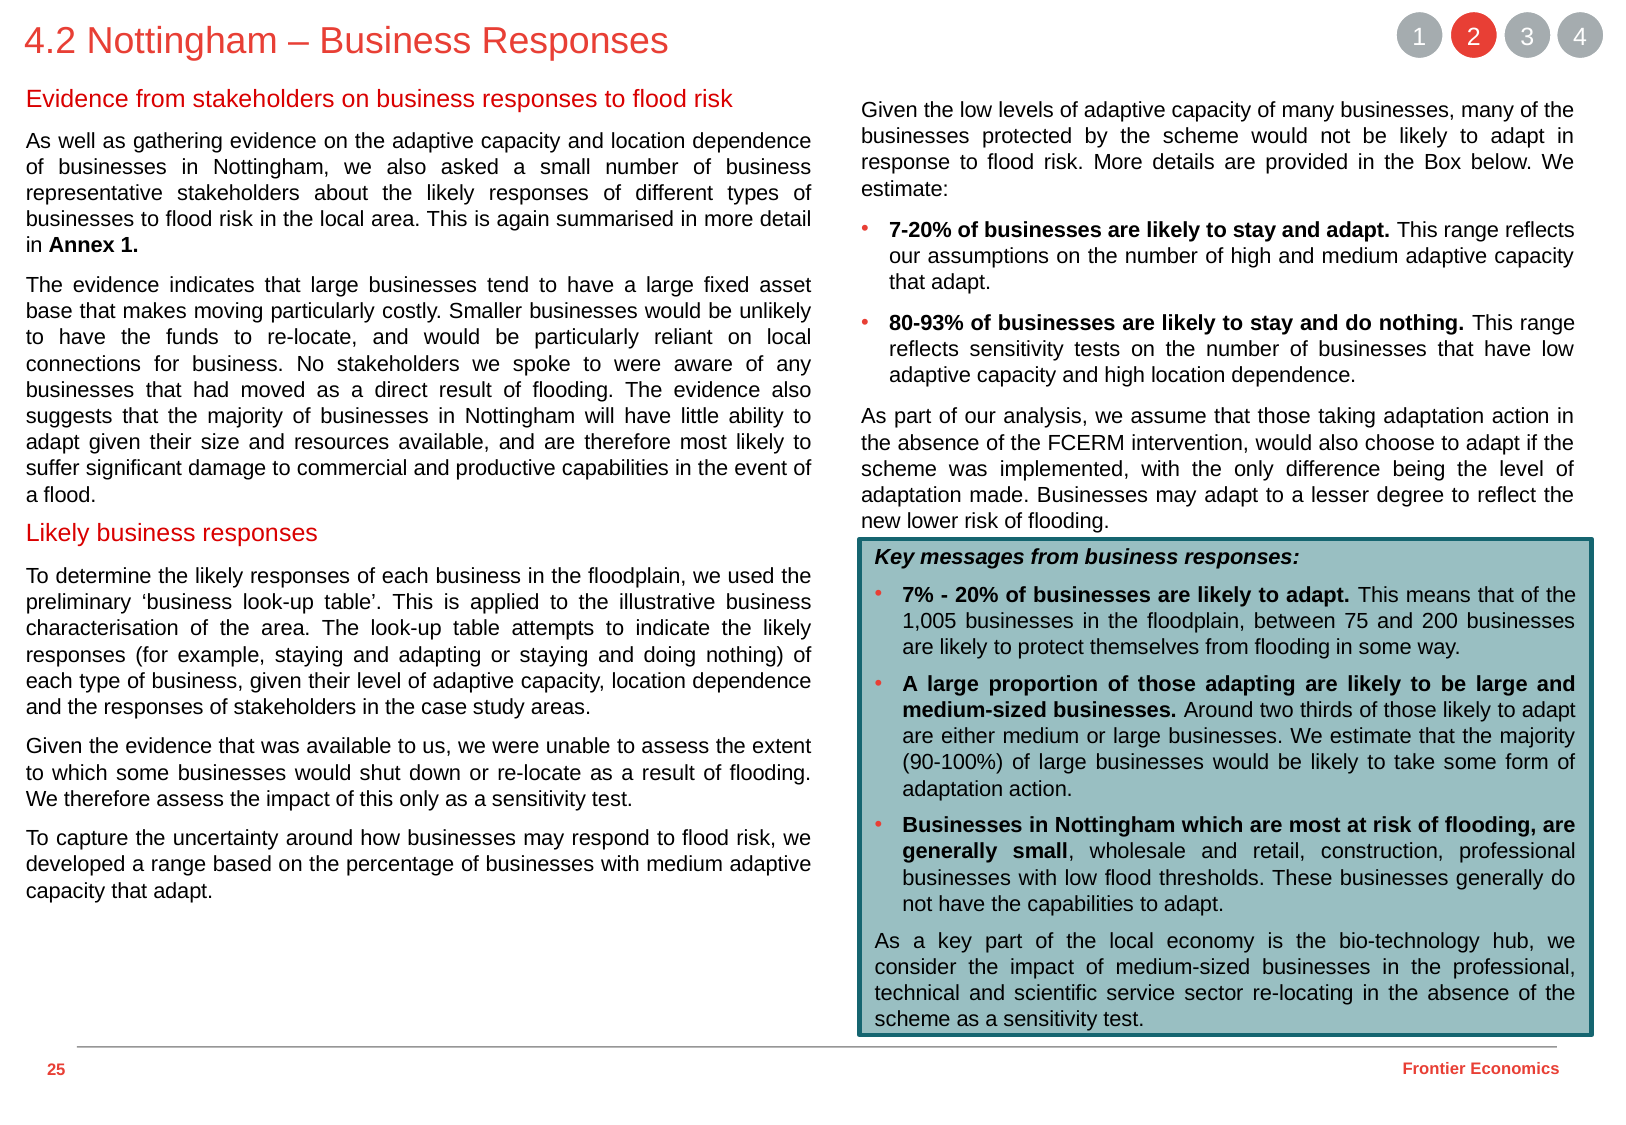

4.2 Nottingham – Business Responses
1
2
3
4
Evidence from stakeholders on business responses to flood risk
As well as gathering evidence on the adaptive capacity and location dependence of businesses in Nottingham, we also asked a small number of business representative stakeholders about the likely responses of different types of businesses to flood risk in the local area. This is again summarised in more detail in Annex 1.
The evidence indicates that large businesses tend to have a large fixed asset base that makes moving particularly costly. Smaller businesses would be unlikely to have the funds to re-locate, and would be particularly reliant on local connections for business. No stakeholders we spoke to were aware of any businesses that had moved as a direct result of flooding. The evidence also suggests that the majority of businesses in Nottingham will have little ability to adapt given their size and resources available, and are therefore most likely to suffer significant damage to commercial and productive capabilities in the event of a flood.
Likely business responses
To determine the likely responses of each business in the floodplain, we used the preliminary ‘business look-up table’. This is applied to the illustrative business characterisation of the area. The look-up table attempts to indicate the likely responses (for example, staying and adapting or staying and doing nothing) of each type of business, given their level of adaptive capacity, location dependence and the responses of stakeholders in the case study areas.
Given the evidence that was available to us, we were unable to assess the extent to which some businesses would shut down or re-locate as a result of flooding. We therefore assess the impact of this only as a sensitivity test.
To capture the uncertainty around how businesses may respond to flood risk, we developed a range based on the percentage of businesses with medium adaptive capacity that adapt.

Given the low levels of adaptive capacity of many businesses, many of the businesses protected by the scheme would not be likely to adapt in response to flood risk. More details are provided in the Box below. We estimate:
7-20% of businesses are likely to stay and adapt. This range reflects our assumptions on the number of high and medium adaptive capacity that adapt.
80-93% of businesses are likely to stay and do nothing. This range reflects sensitivity tests on the number of businesses that have low adaptive capacity and high location dependence.
As part of our analysis, we assume that those taking adaptation action in the absence of the FCERM intervention, would also choose to adapt if the scheme was implemented, with the only difference being the level of adaptation made. Businesses may adapt to a lesser degree to reflect the new lower risk of flooding.

Key messages from business responses:
7% - 20% of businesses are likely to adapt. This means that of the 1,005 businesses in the floodplain, between 75 and 200 businesses are likely to protect themselves from flooding in some way.
A large proportion of those adapting are likely to be large and medium-sized businesses. Around two thirds of those likely to adapt are either medium or large businesses. We estimate that the majority (90-100%) of large businesses would be likely to take some form of adaptation action.
Businesses in Nottingham which are most at risk of flooding, are generally small, wholesale and retail, construction, professional businesses with low flood thresholds. These businesses generally do not have the capabilities to adapt.
As a key part of the local economy is the bio-technology hub, we consider the impact of medium-sized businesses in the professional, technical and scientific service sector re-locating in the absence of the scheme as a sensitivity test.